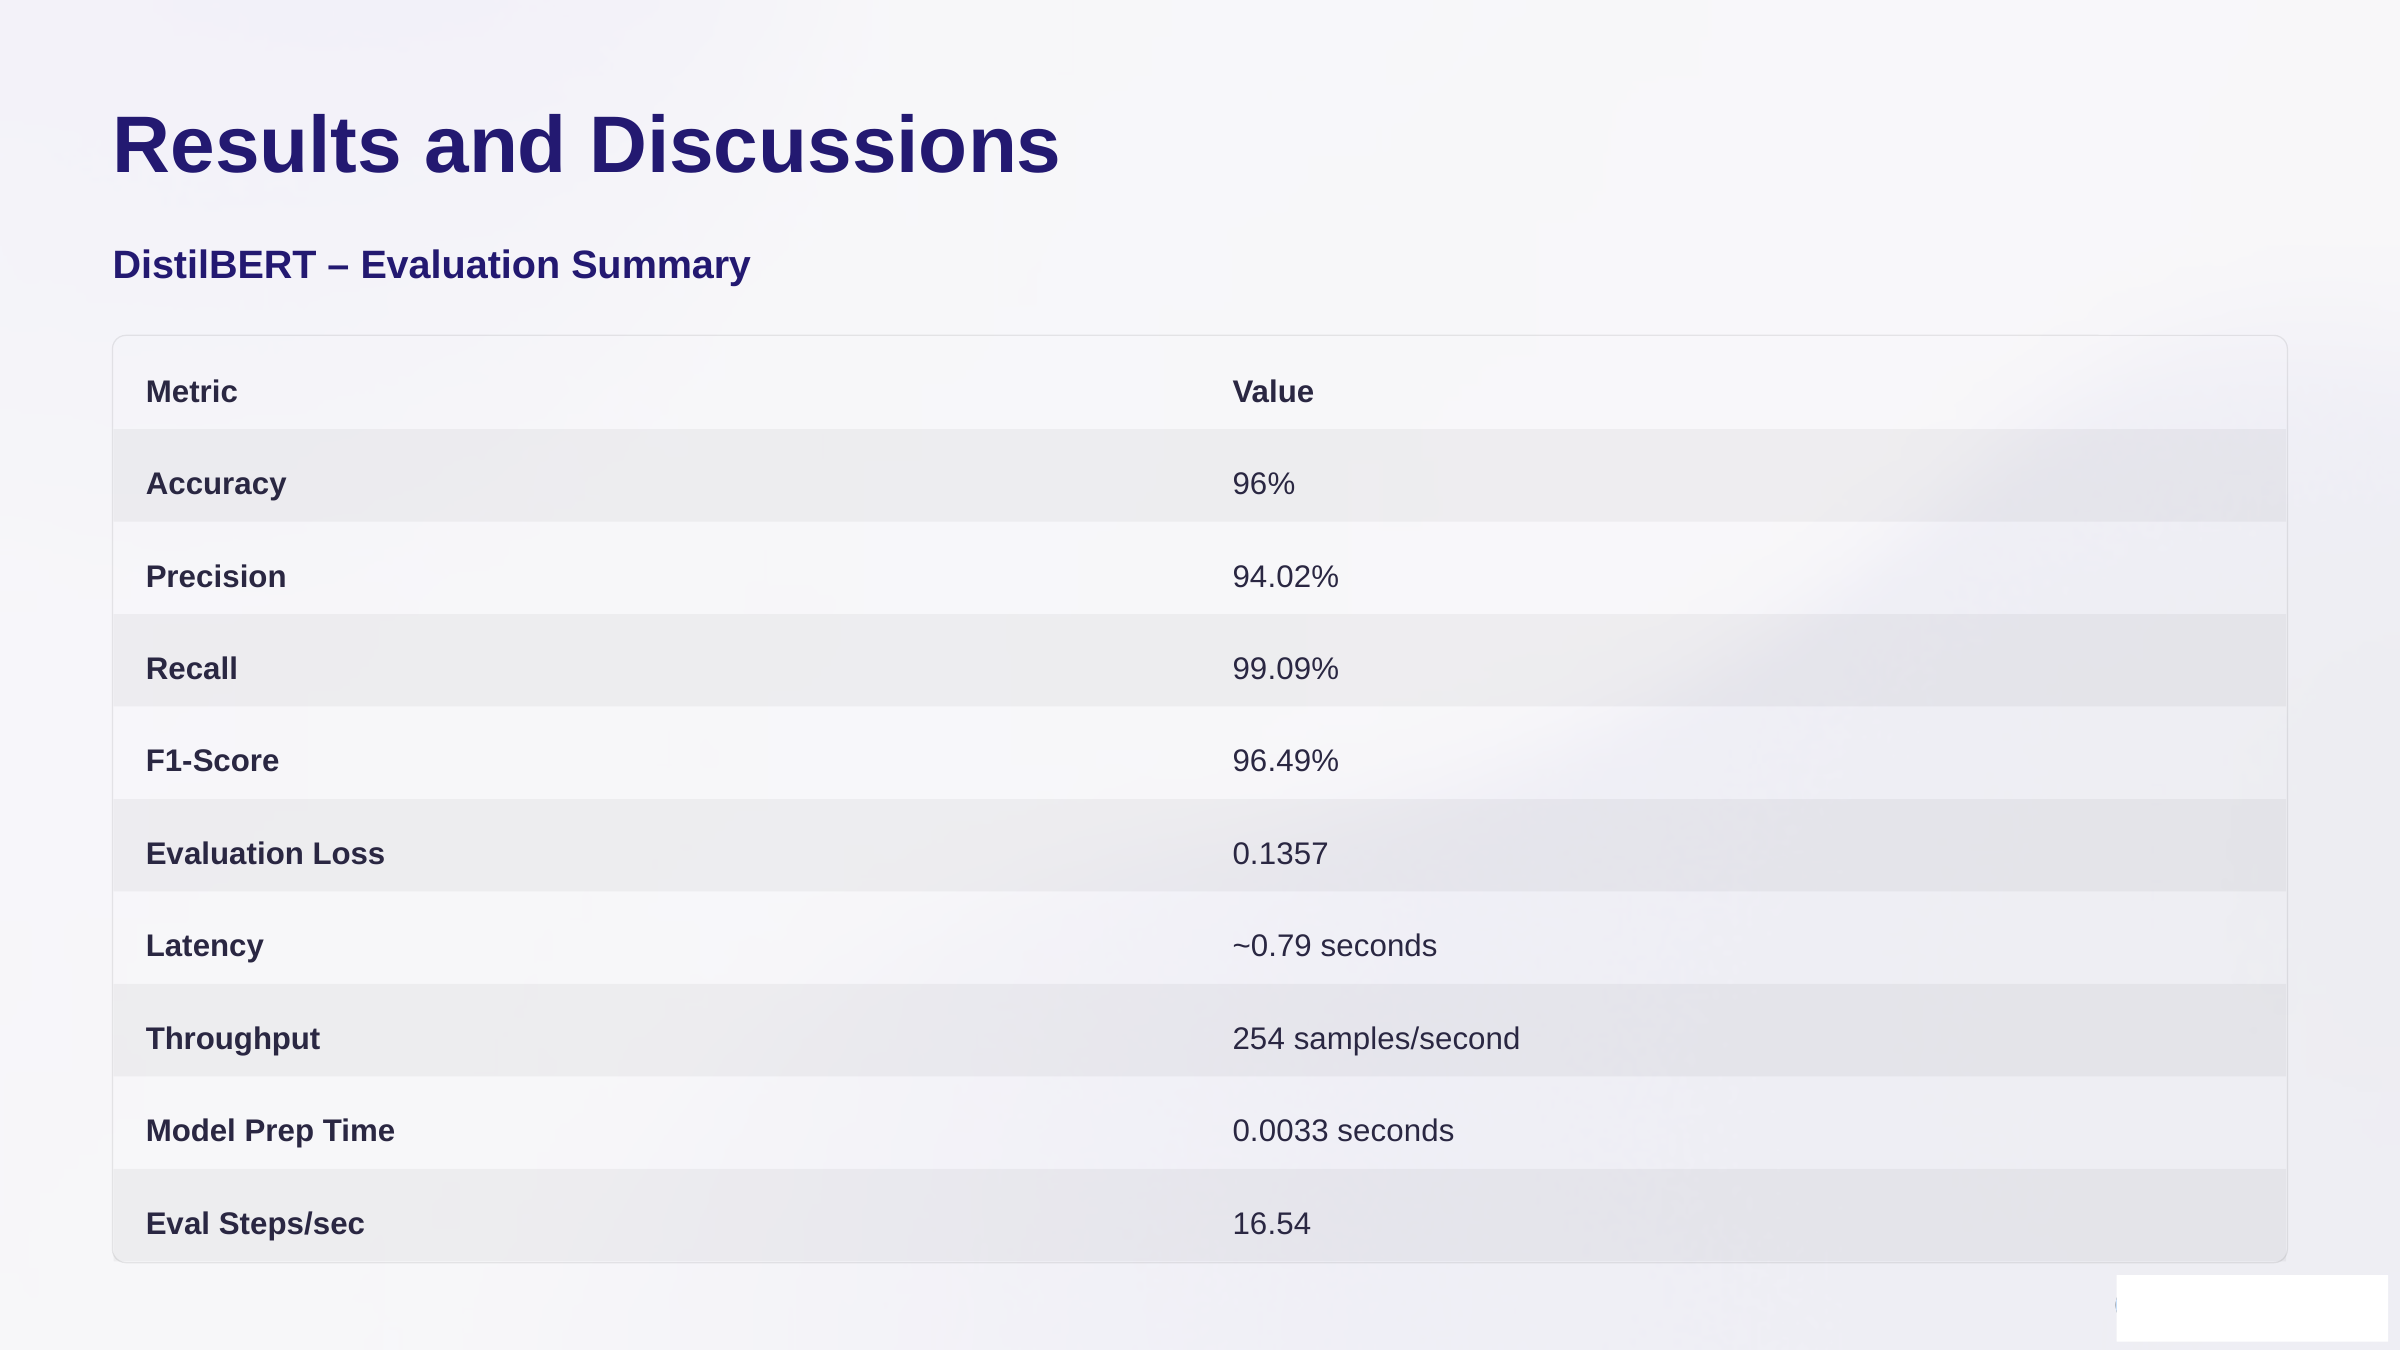

Results and Discussions
DistilBERT – Evaluation Summary

Metric
Value

Accuracy
96%

Precision
94.02%

Recall
99.09%

F1-Score
96.49%

Evaluation Loss
0.1357

Latency
~0.79 seconds

Throughput
254 samples/second

Model Prep Time
0.0033 seconds

Eval Steps/sec
16.54